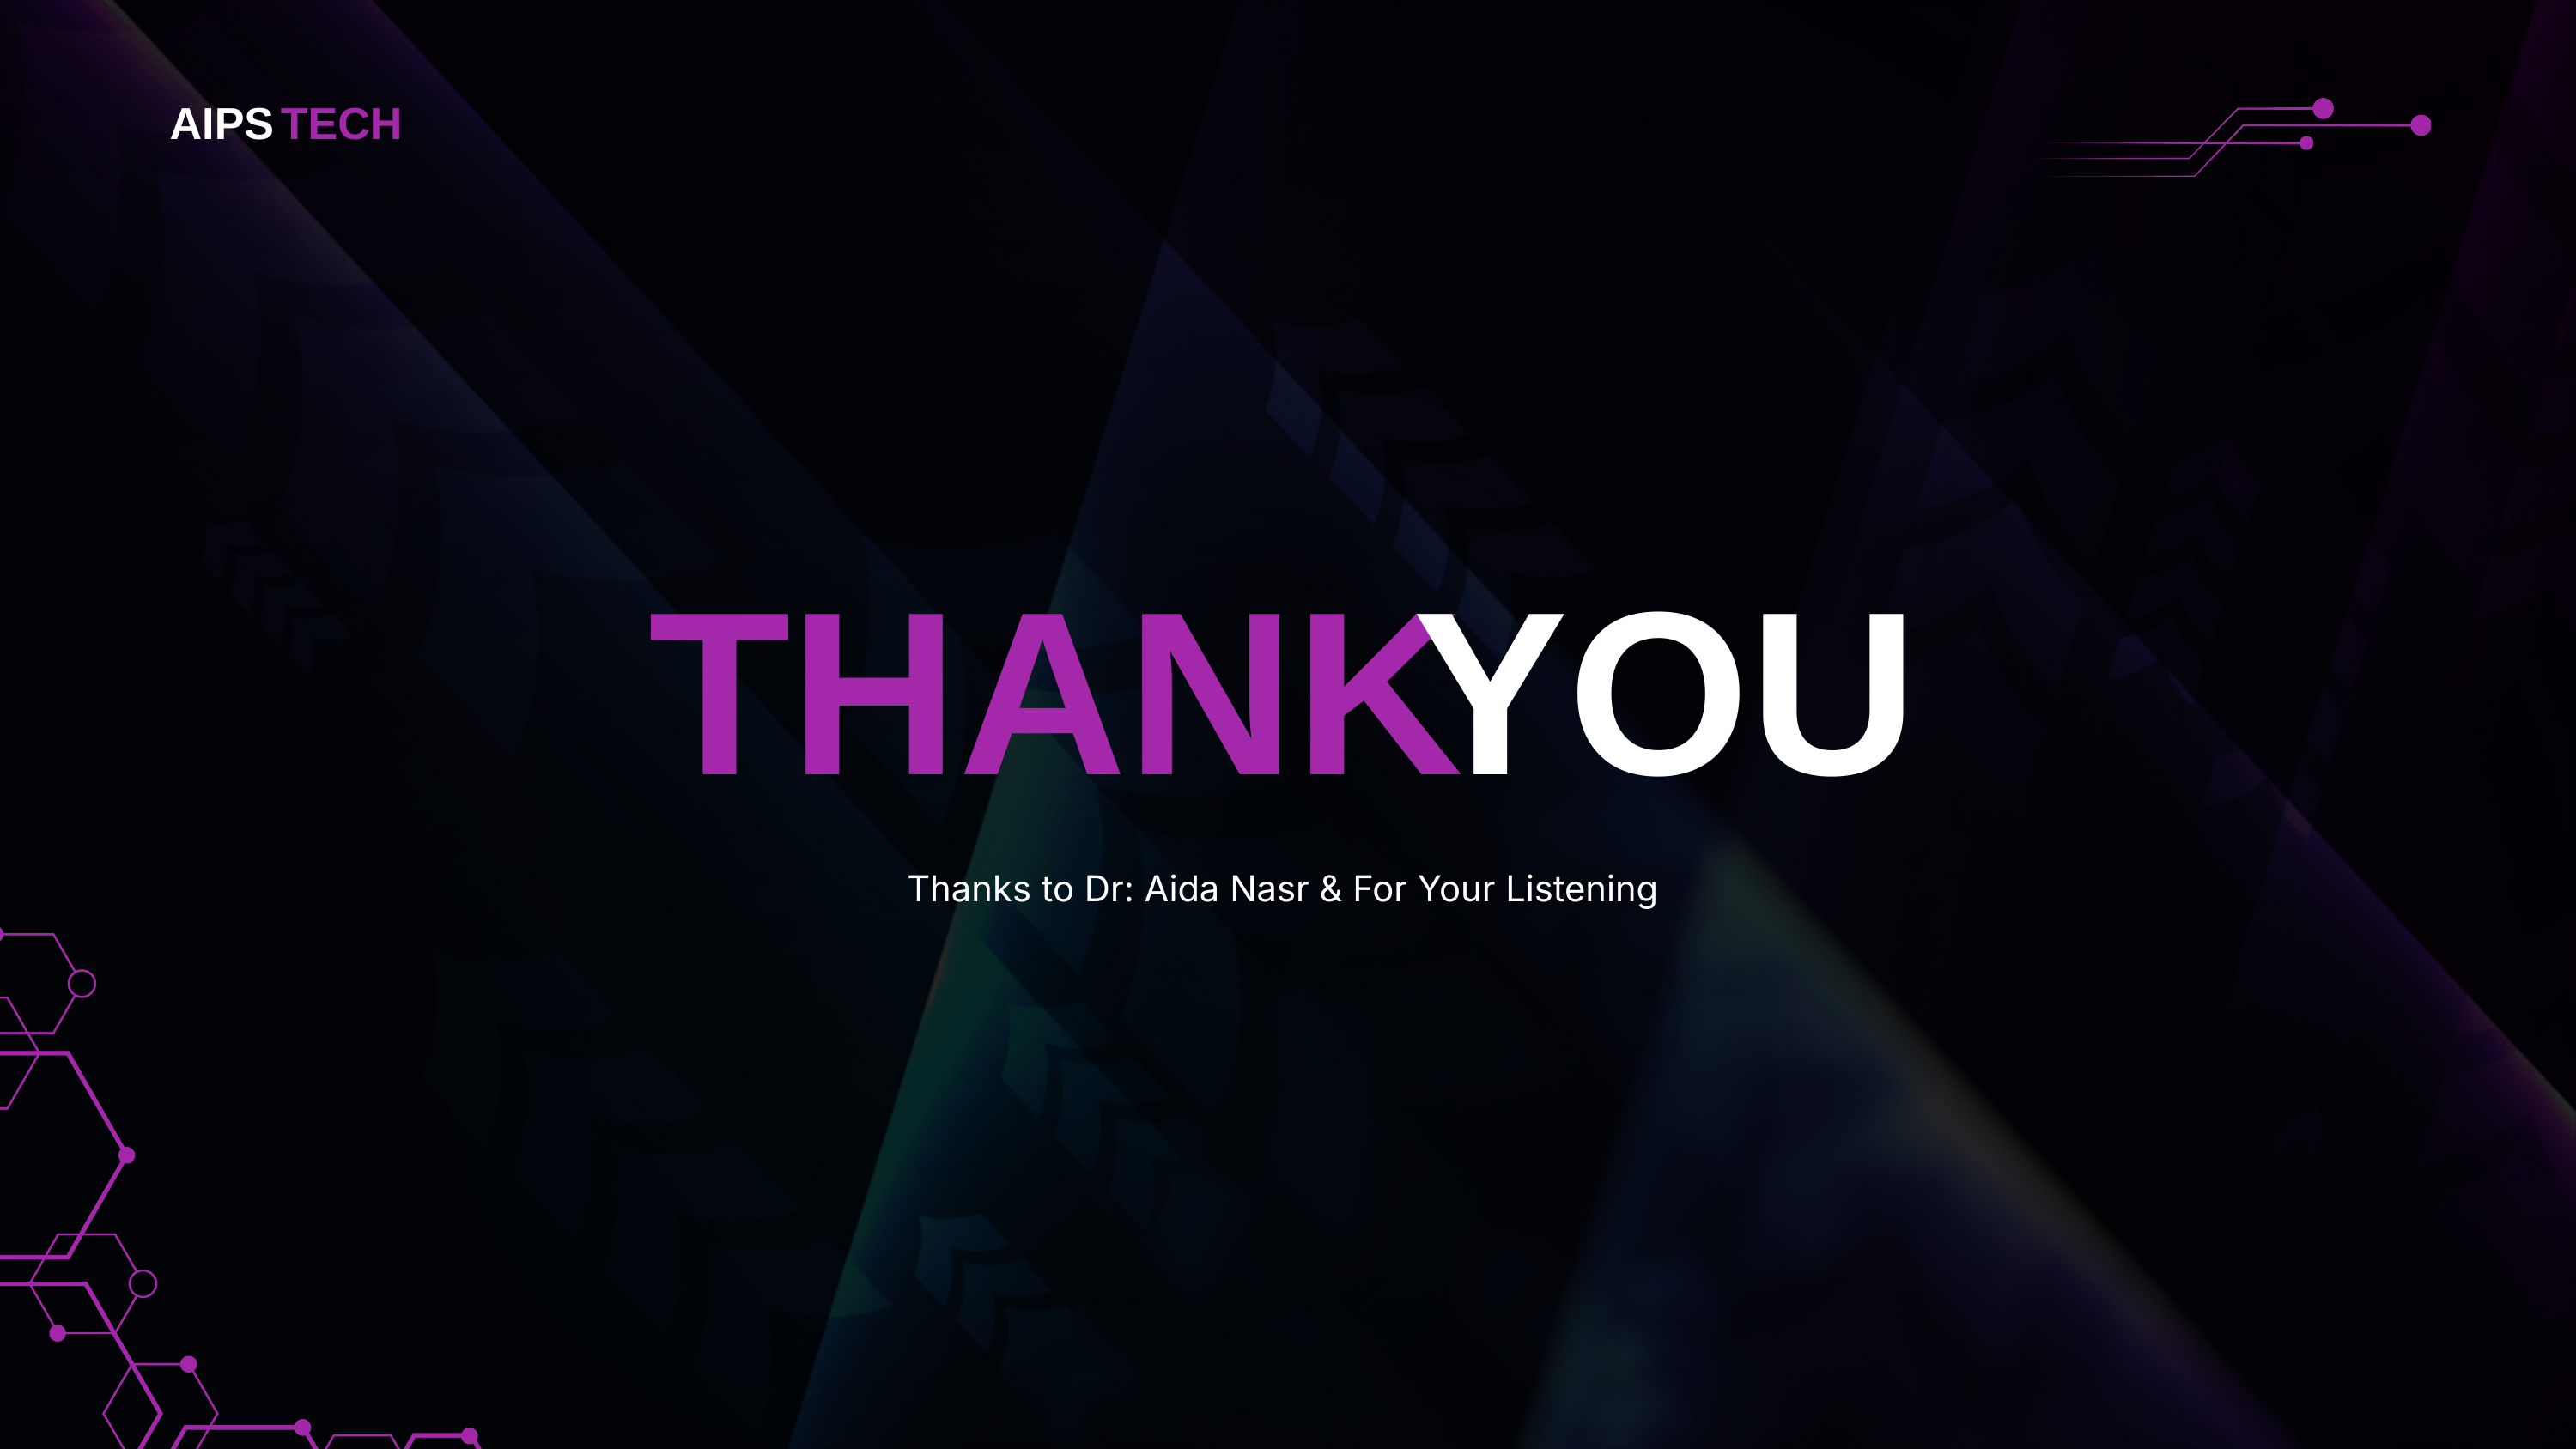

AIPS
TECH
THANK
YOU
Thanks to Dr: Aida Nasr & For Your Listening